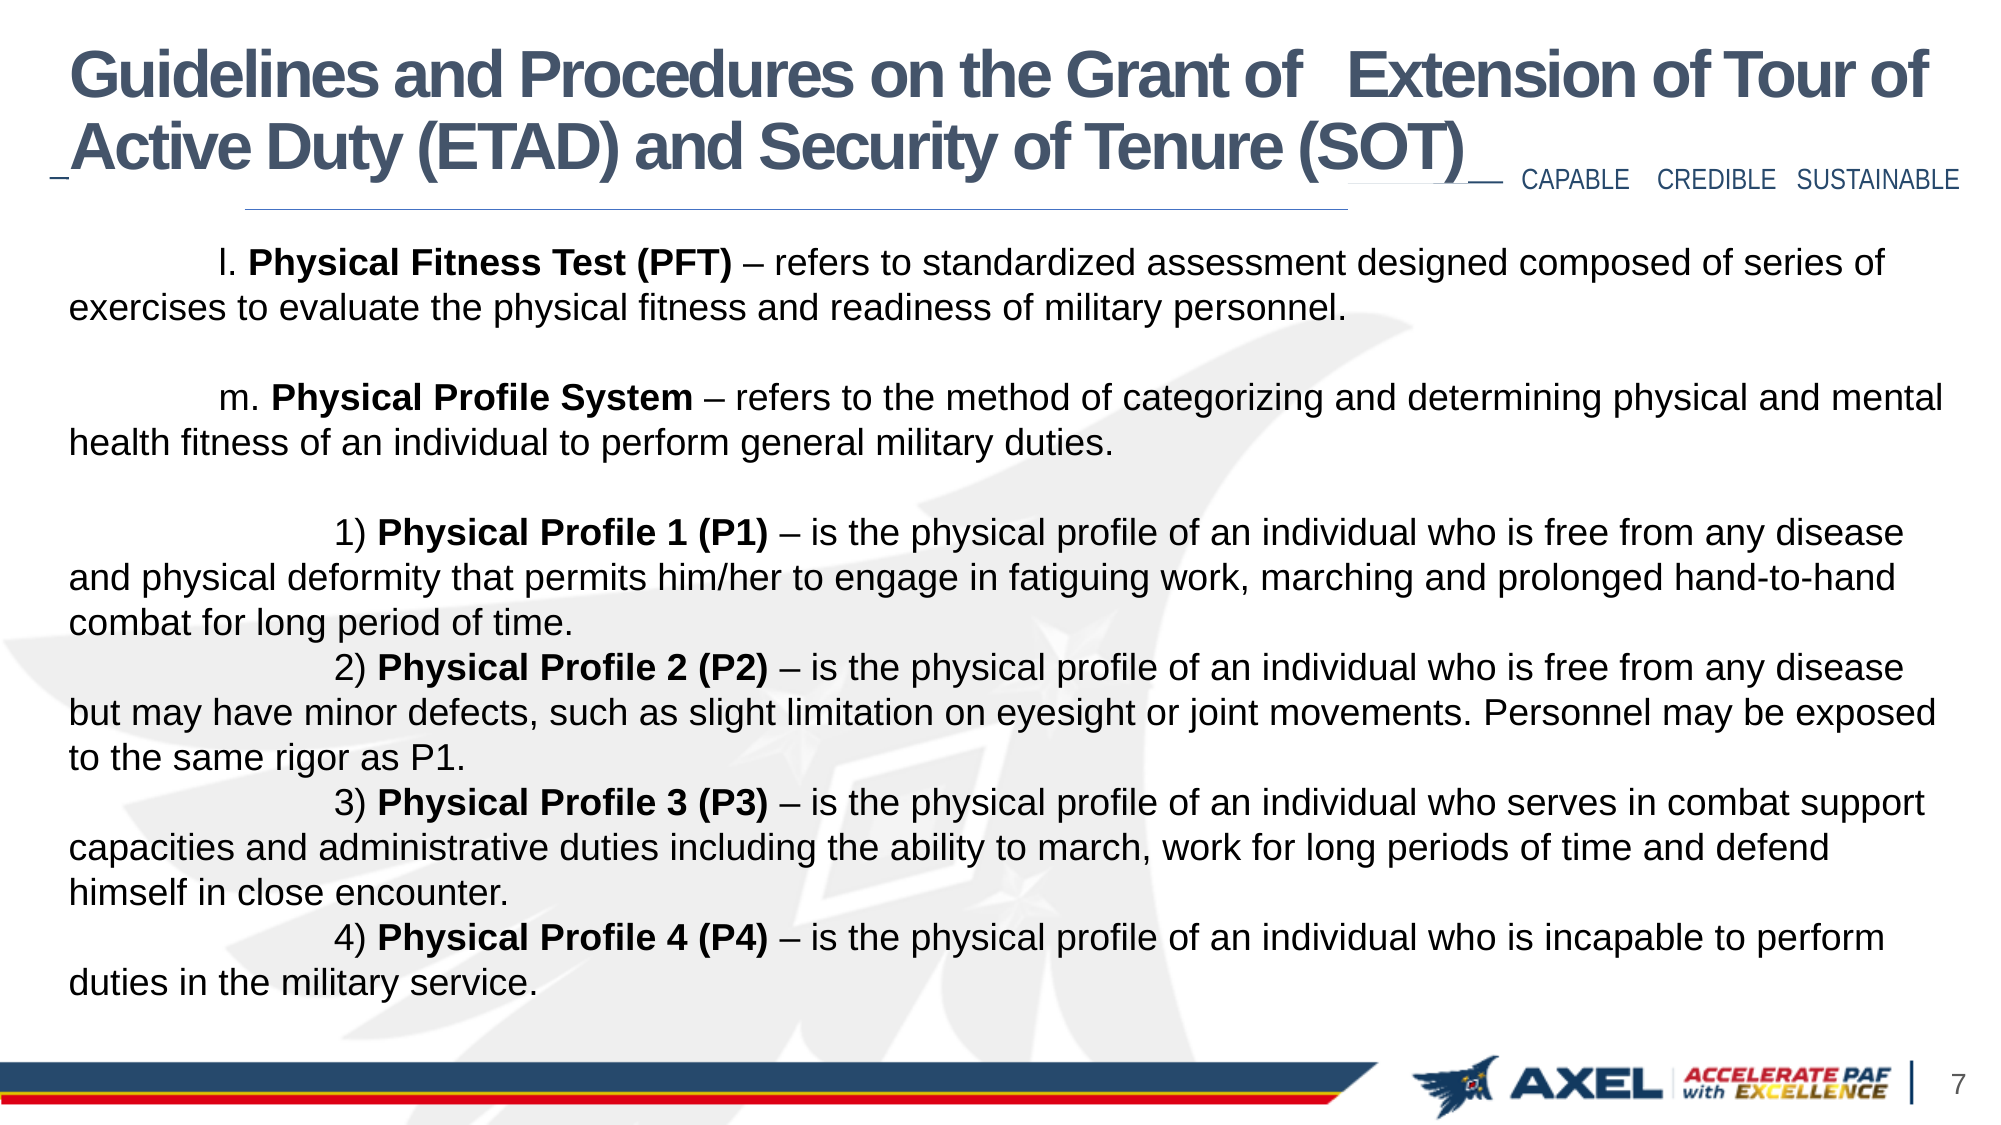

# Guidelines and Procedures on the Grant of   Extension of Tour of Active Duty (ETAD) and Security of Tenure (SOT)

 	l. Physical Fitness Test (PFT) – refers to standardized assessment designed composed of series of exercises to evaluate the physical fitness and readiness of military personnel.

	m. Physical Profile System – refers to the method of categorizing and determining physical and mental health fitness of an individual to perform general military duties.

	1) Physical Profile 1 (P1) – is the physical profile of an individual who is free from any disease and physical deformity that permits him/her to engage in fatiguing work, marching and prolonged hand-to-hand combat for long period of time.
	2) Physical Profile 2 (P2) – is the physical profile of an individual who is free from any disease but may have minor defects, such as slight limitation on eyesight or joint movements. Personnel may be exposed to the same rigor as P1.
	3) Physical Profile 3 (P3) – is the physical profile of an individual who serves in combat support capacities and administrative duties including the ability to march, work for long periods of time and defend himself in close encounter.
	4) Physical Profile 4 (P4) – is the physical profile of an individual who is incapable to perform duties in the military service.